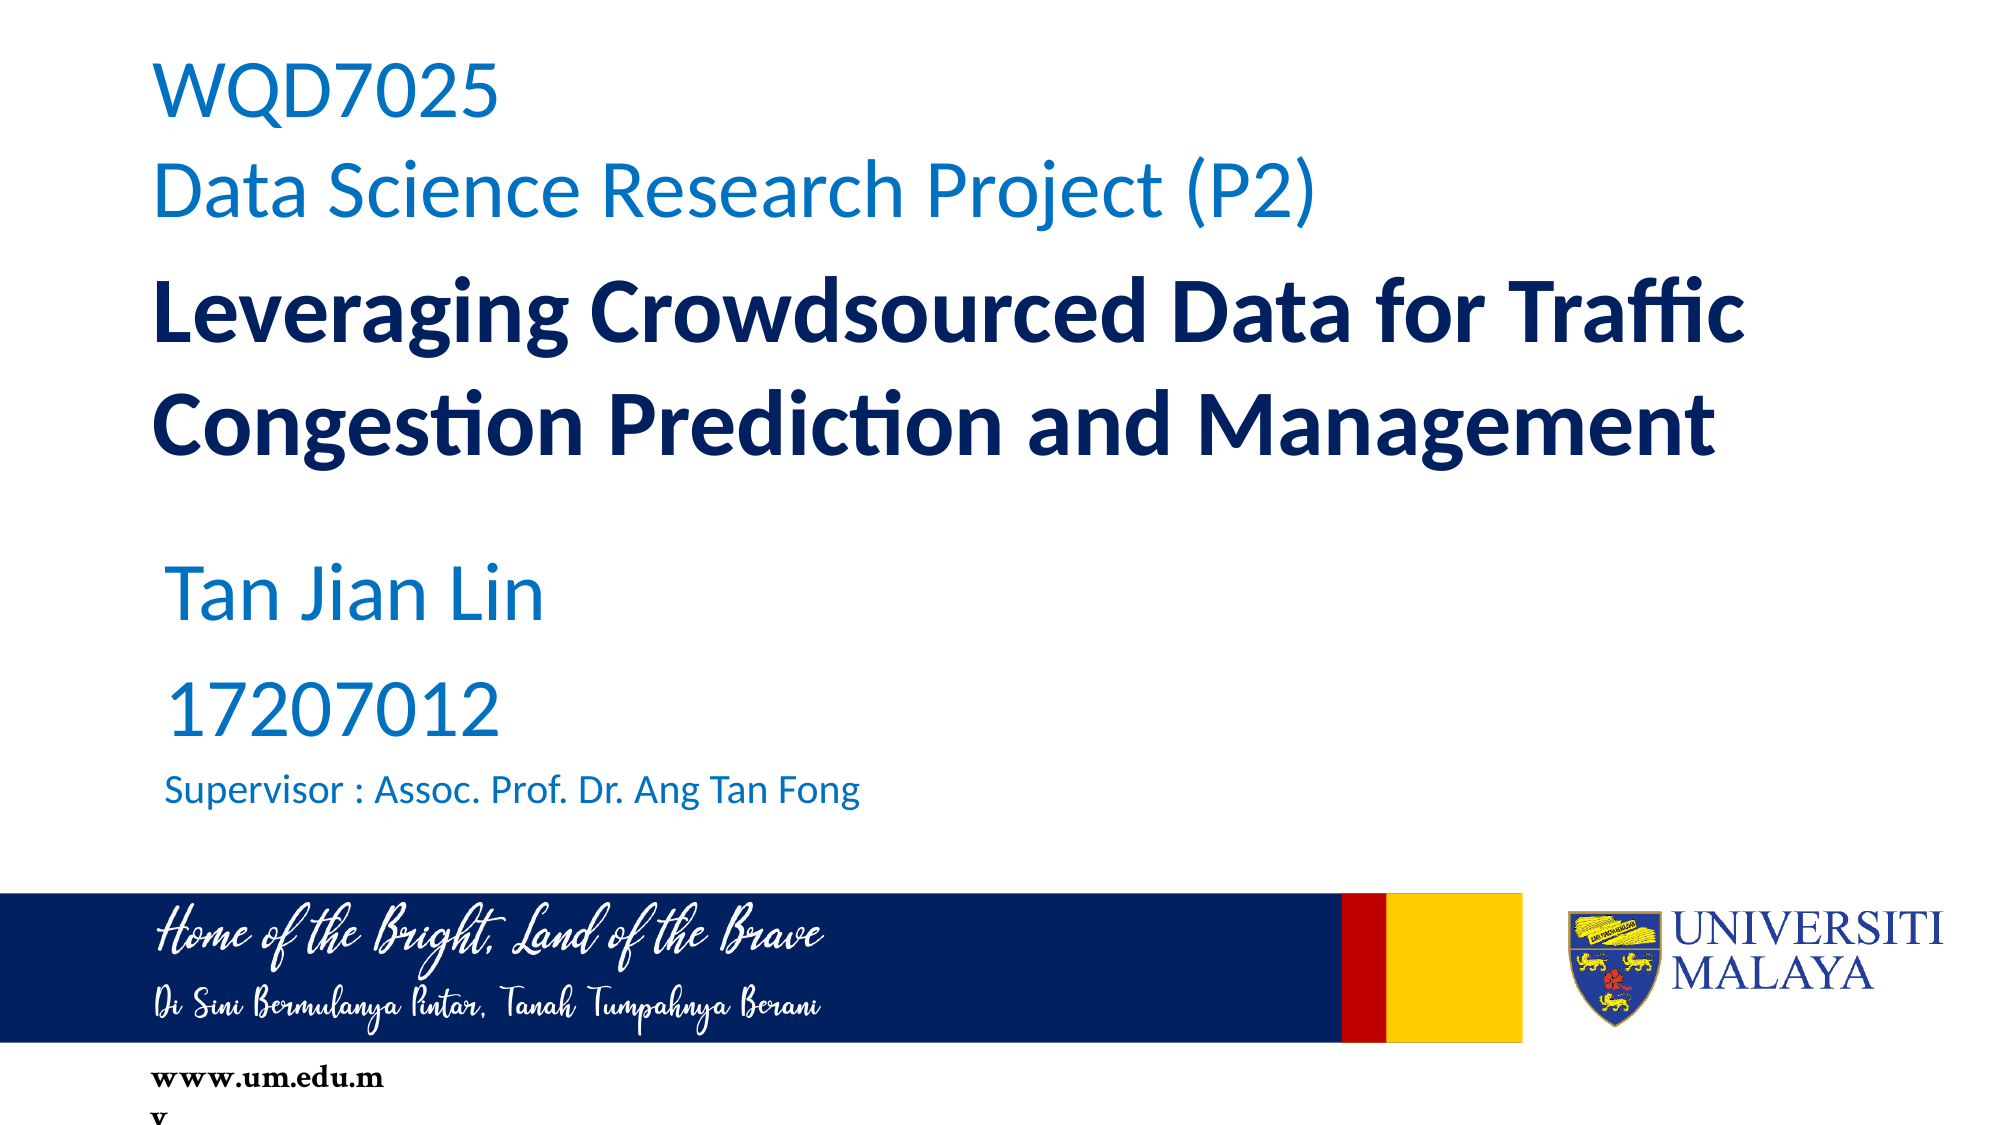

WQD7025
Data Science Research Project (P2)
# Leveraging Crowdsourced Data for Traffic Congestion Prediction and Management
Tan Jian Lin
17207012
Supervisor : Assoc. Prof. Dr. Ang Tan Fong